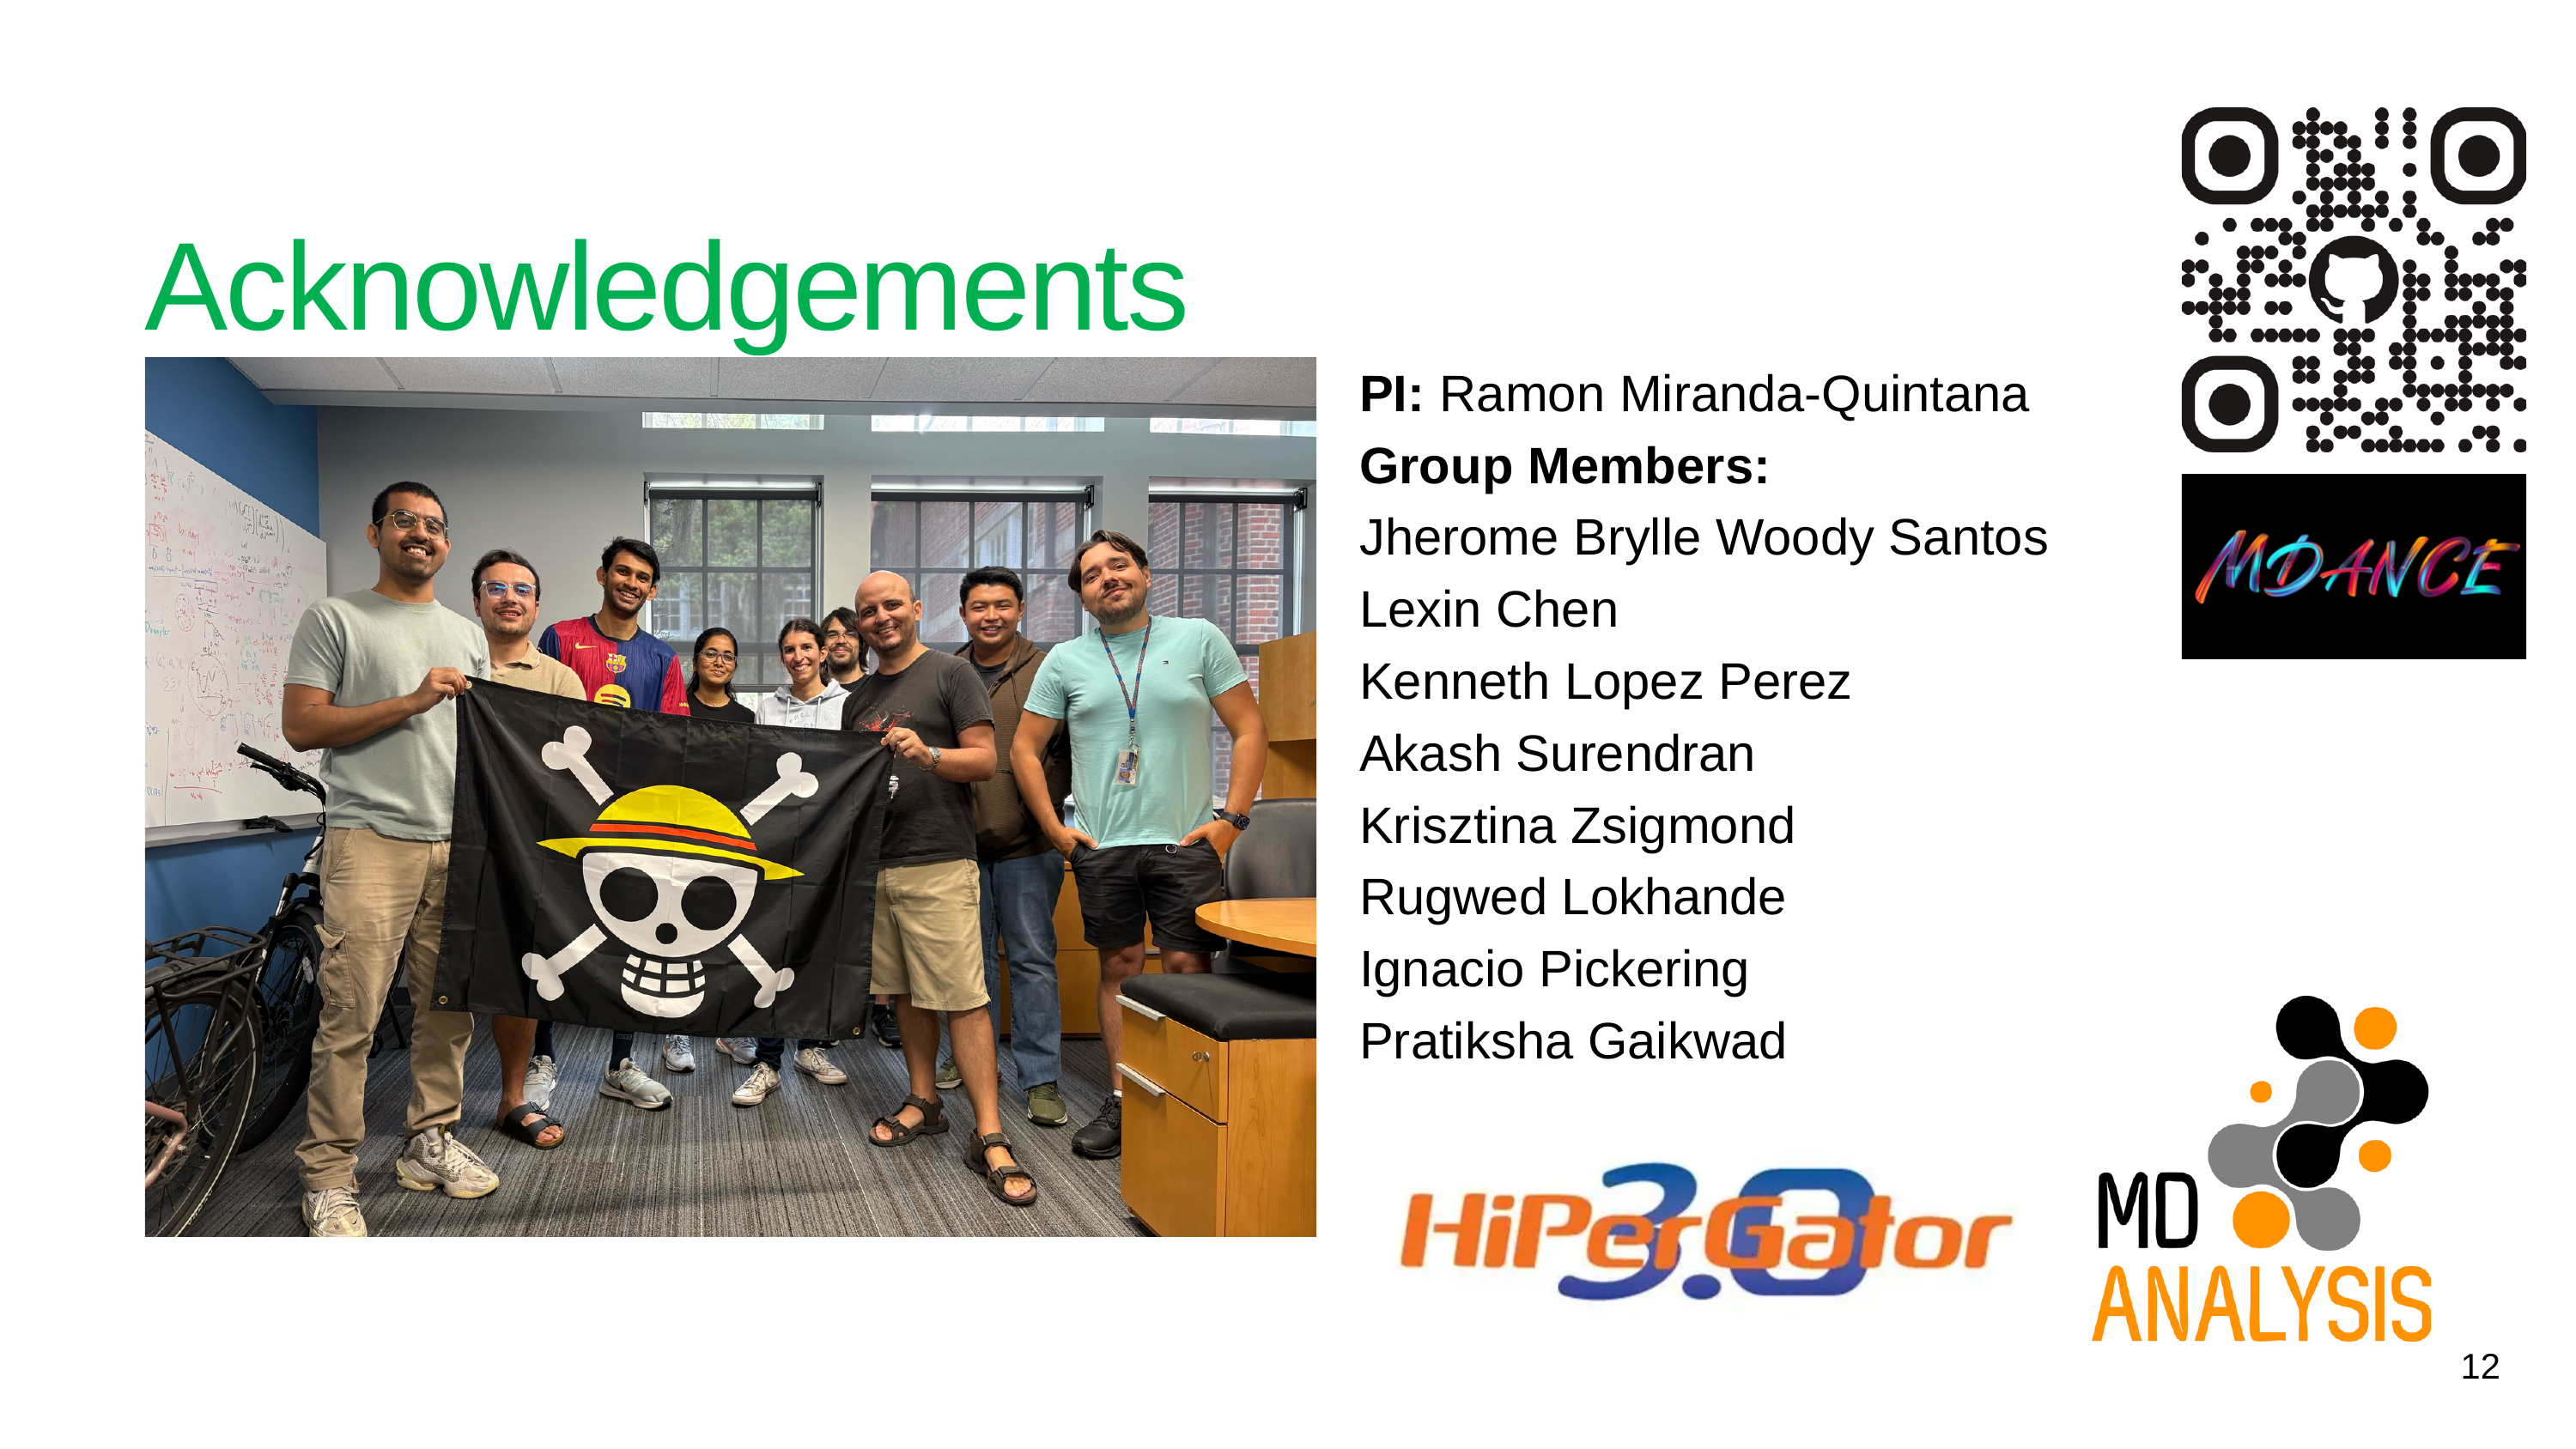

Acknowledgements
PI: Ramon Miranda-Quintana
Group Members:
Jherome Brylle Woody Santos
Lexin Chen
Kenneth Lopez Perez
Akash Surendran
Krisztina Zsigmond
Rugwed Lokhande
Ignacio Pickering
Pratiksha Gaikwad

12